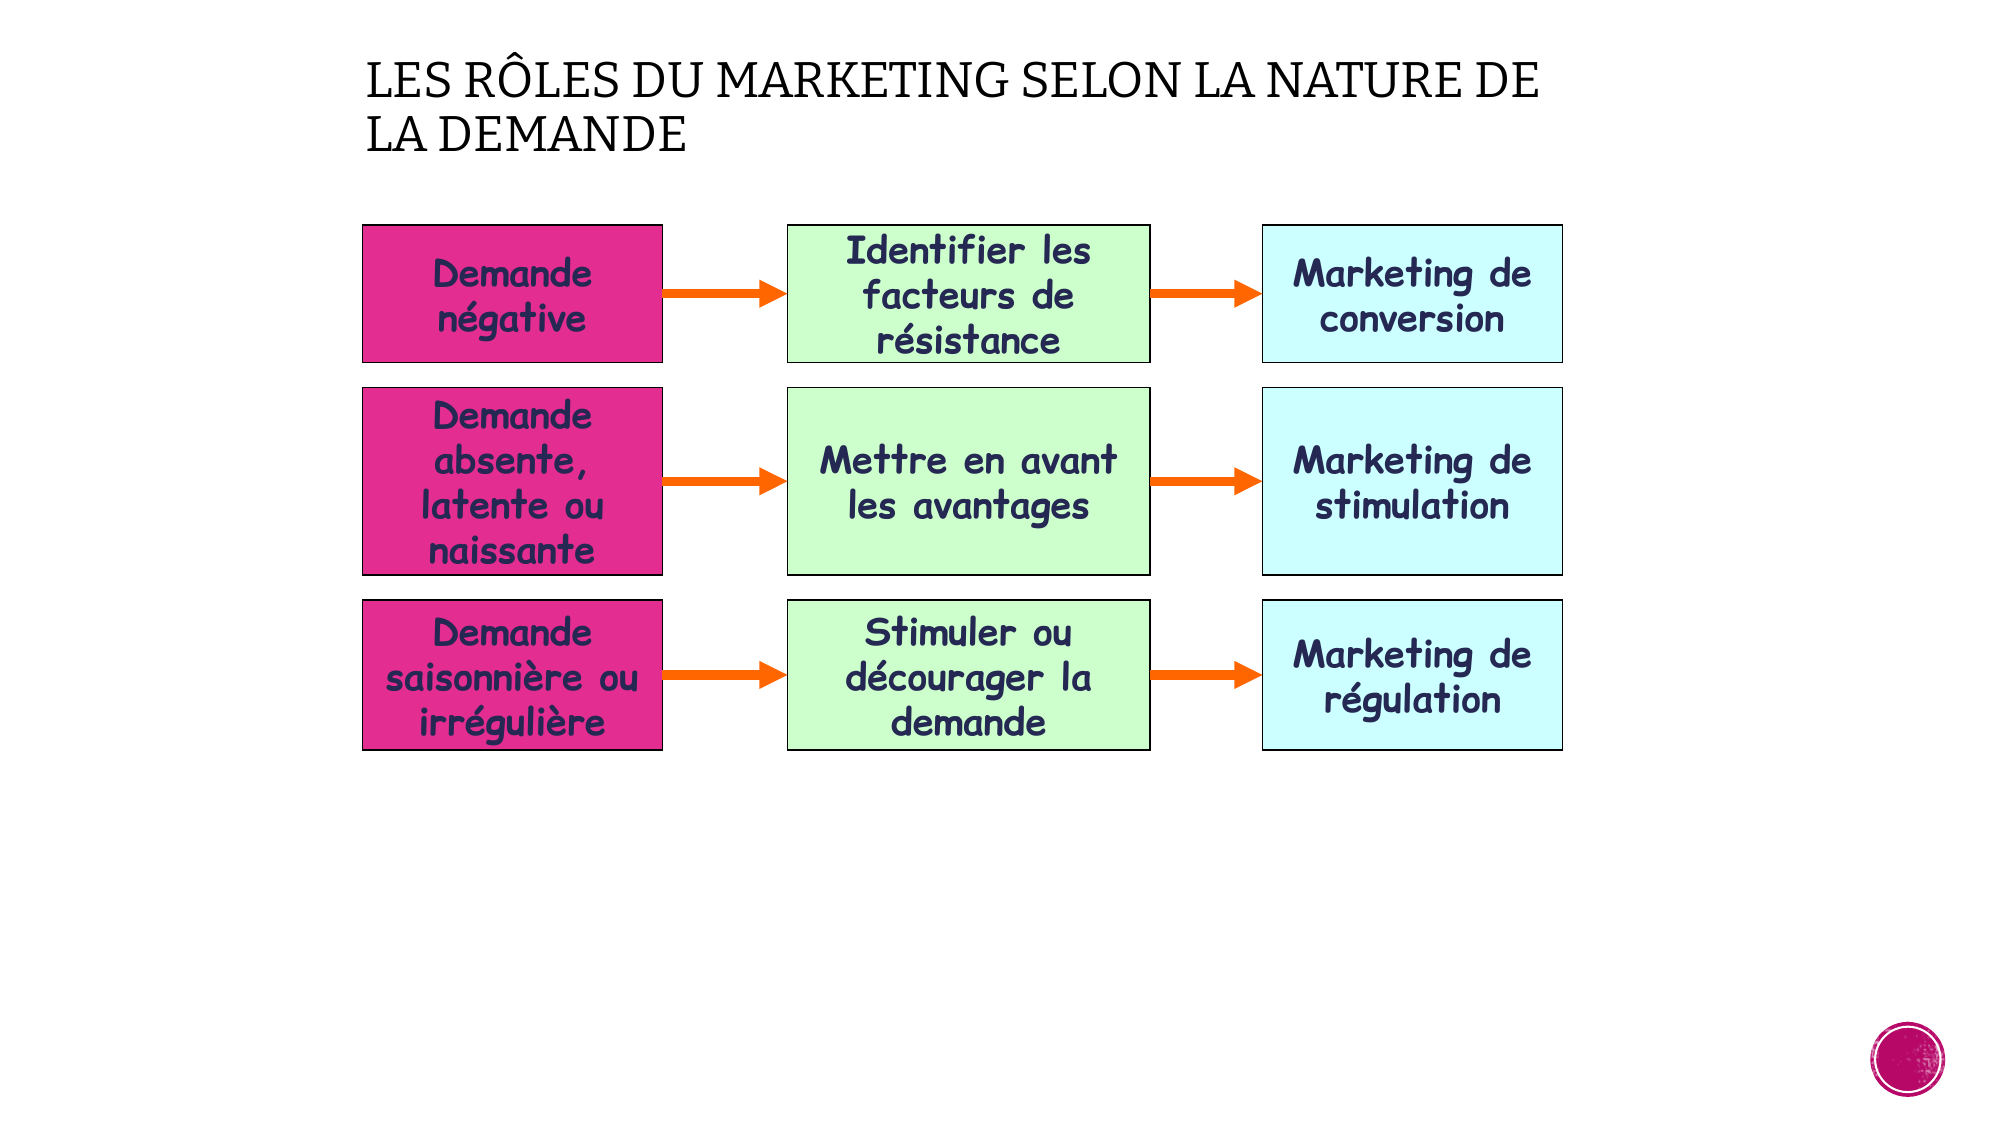

# Les rôles du marketing selon la nature de la demande
Demande négative
Identifier les facteurs de résistance
Marketing de conversion
Demande absente, latente ou naissante
Mettre en avant les avantages
Marketing de stimulation
Demande saisonnière ou irrégulière
Stimuler ou décourager la demande
Marketing de régulation